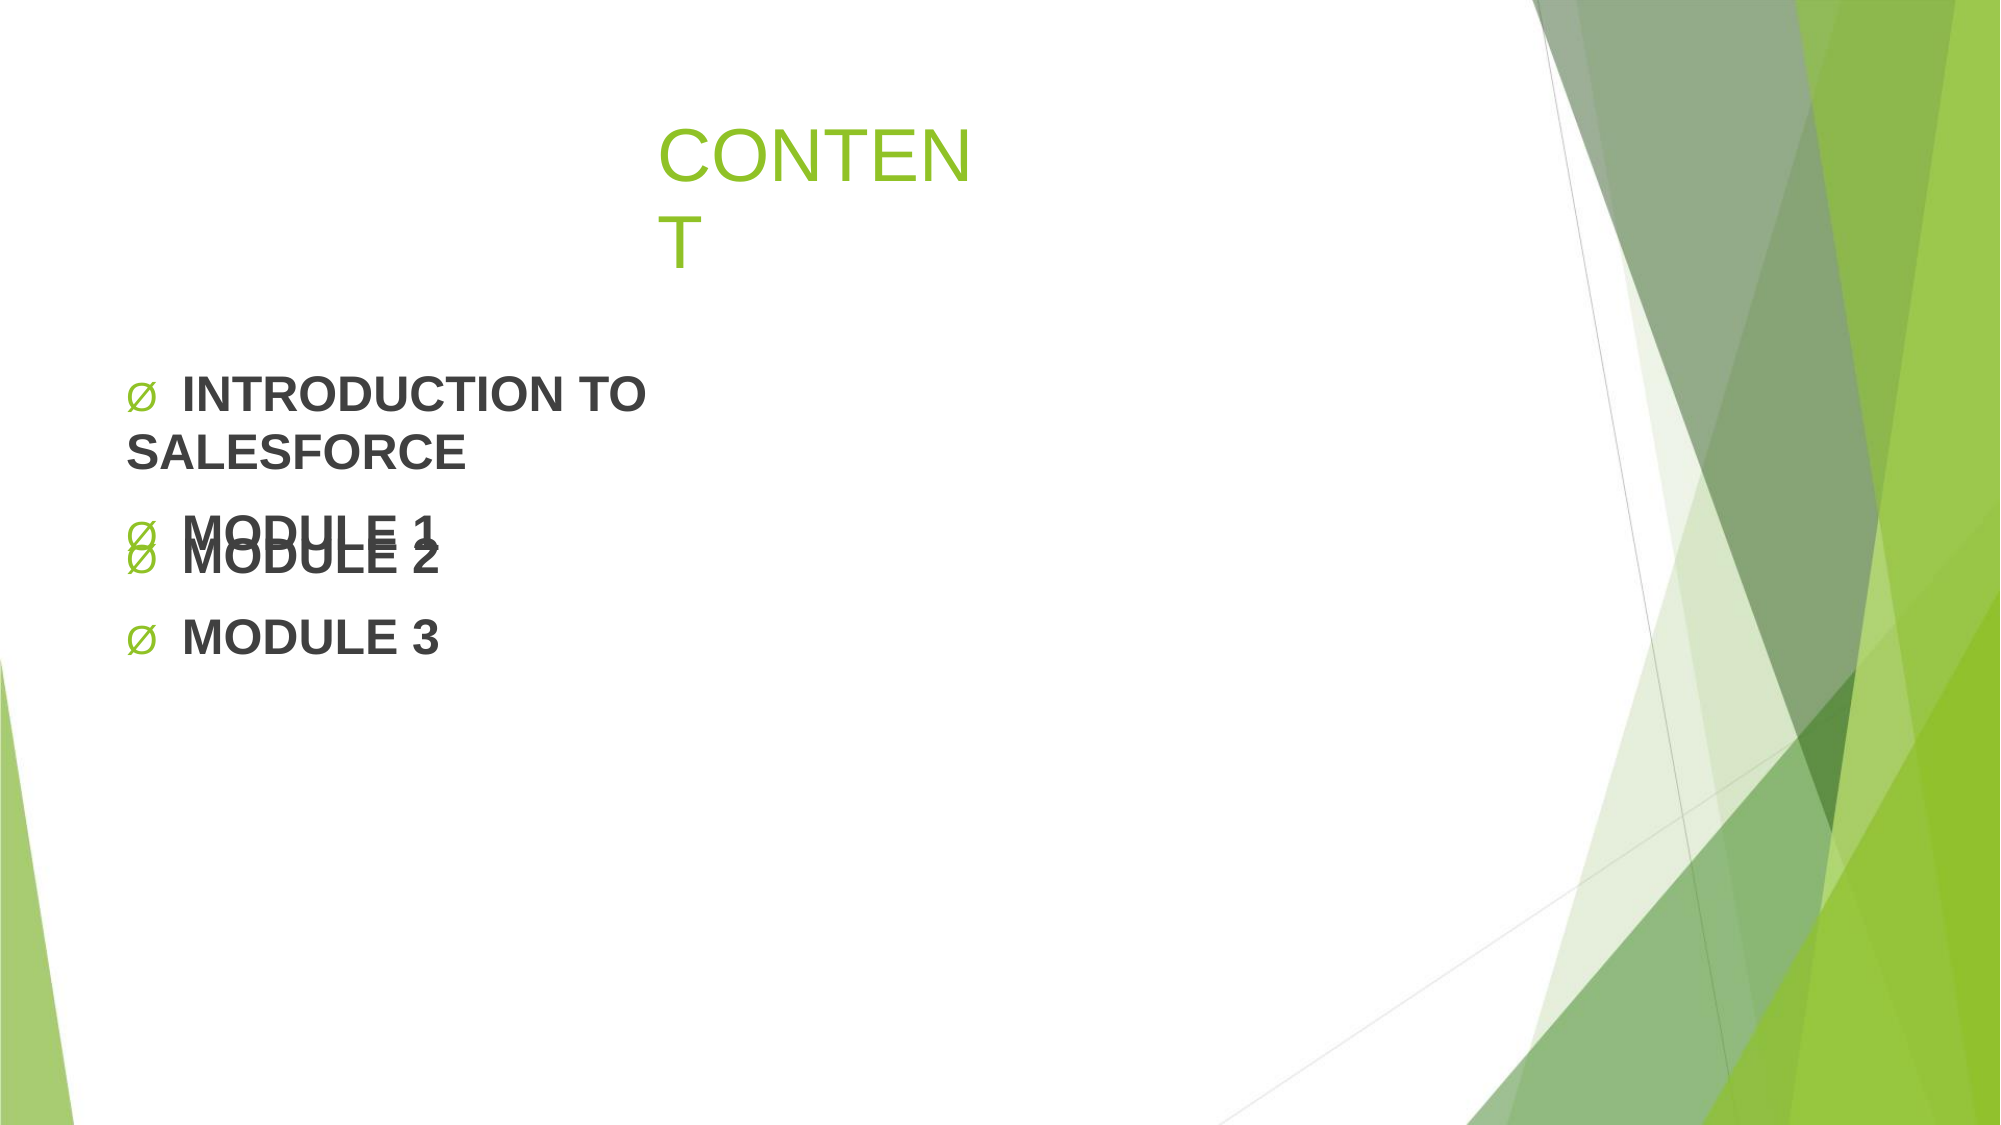

CONTENT
Ø INTRODUCTION TO SALESFORCE
Ø MODULE 1
Ø MODULE 2
Ø MODULE 3